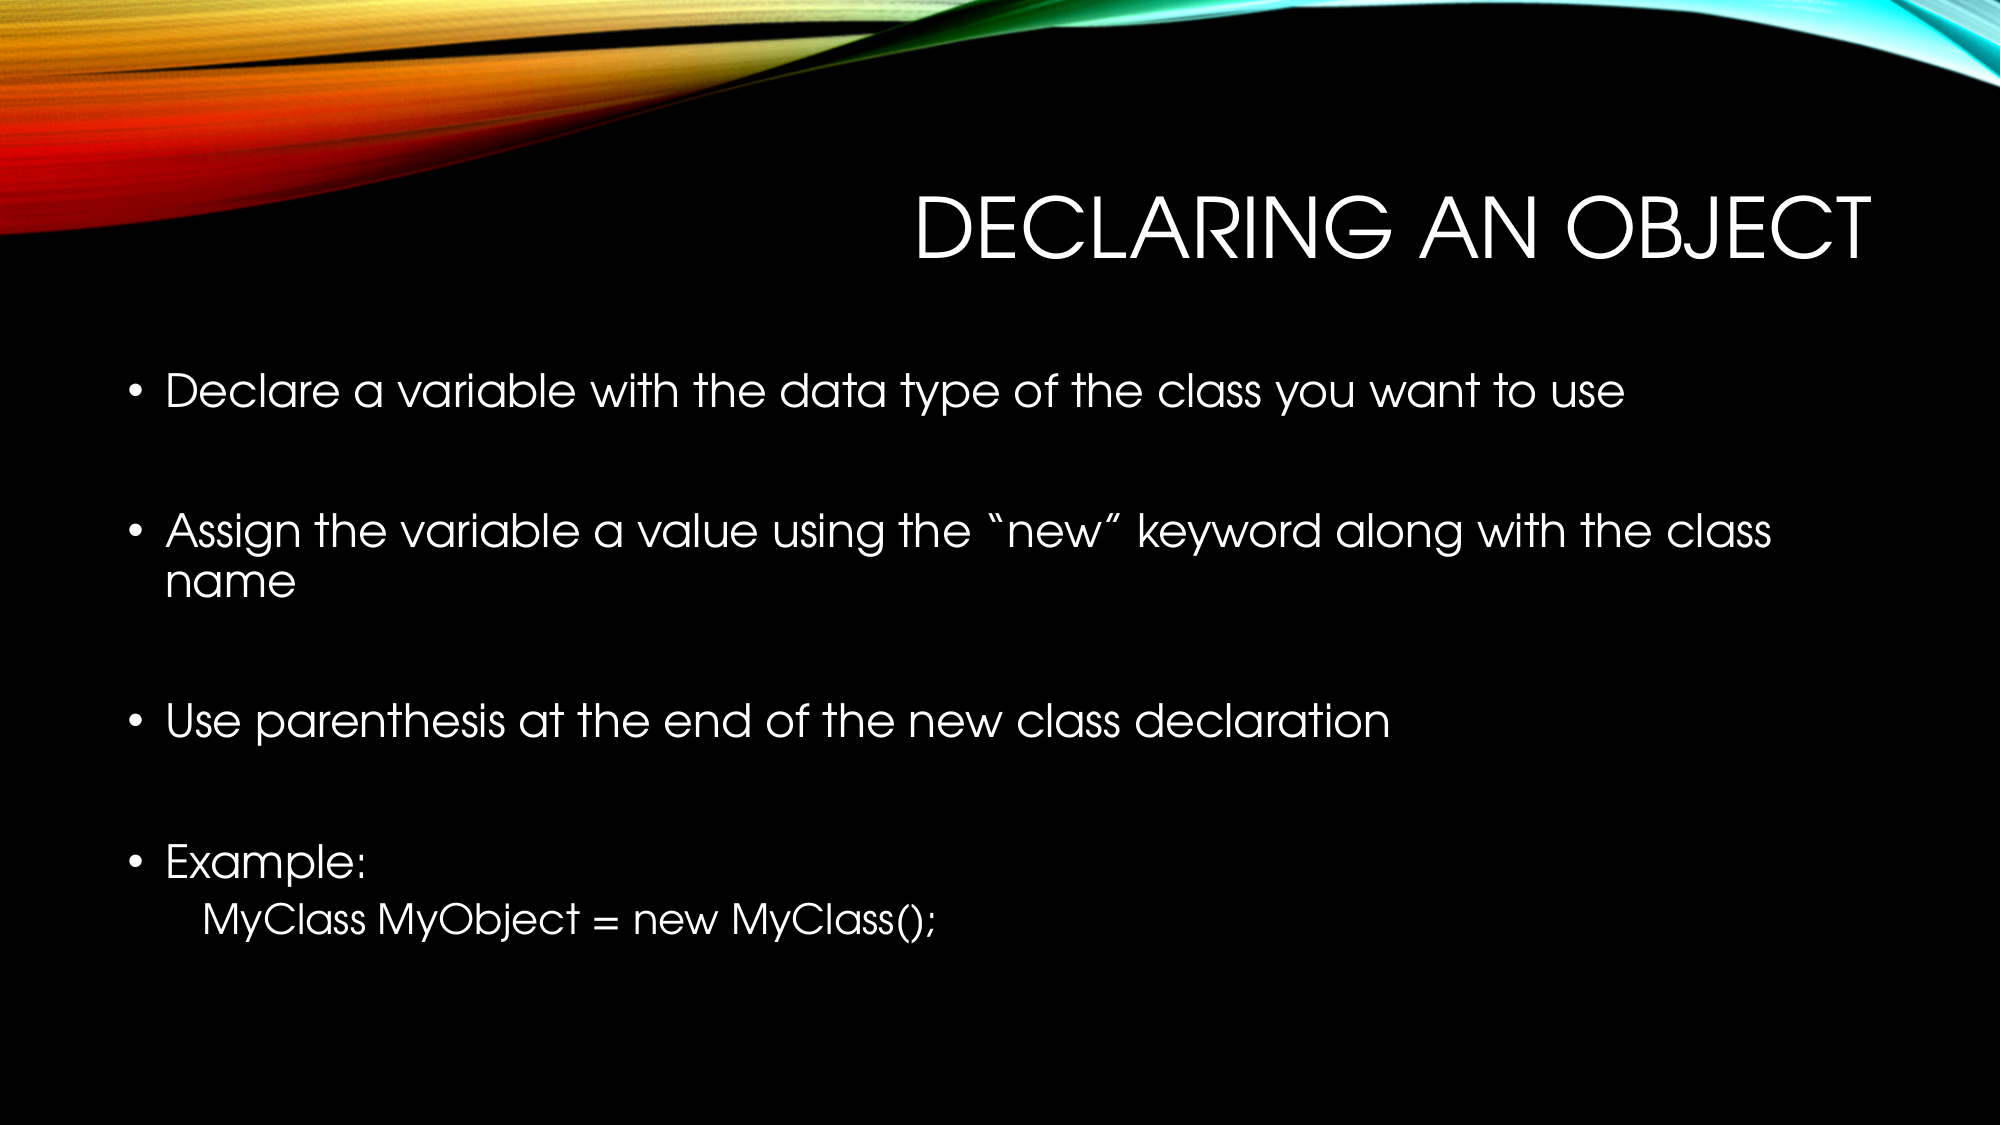

# Declaring An Object
Declare a variable with the data type of the class you want to use

Assign the variable a value using the “new” keyword along with the class name

Use parenthesis at the end of the new class declaration

Example:
MyClass MyObject = new MyClass();